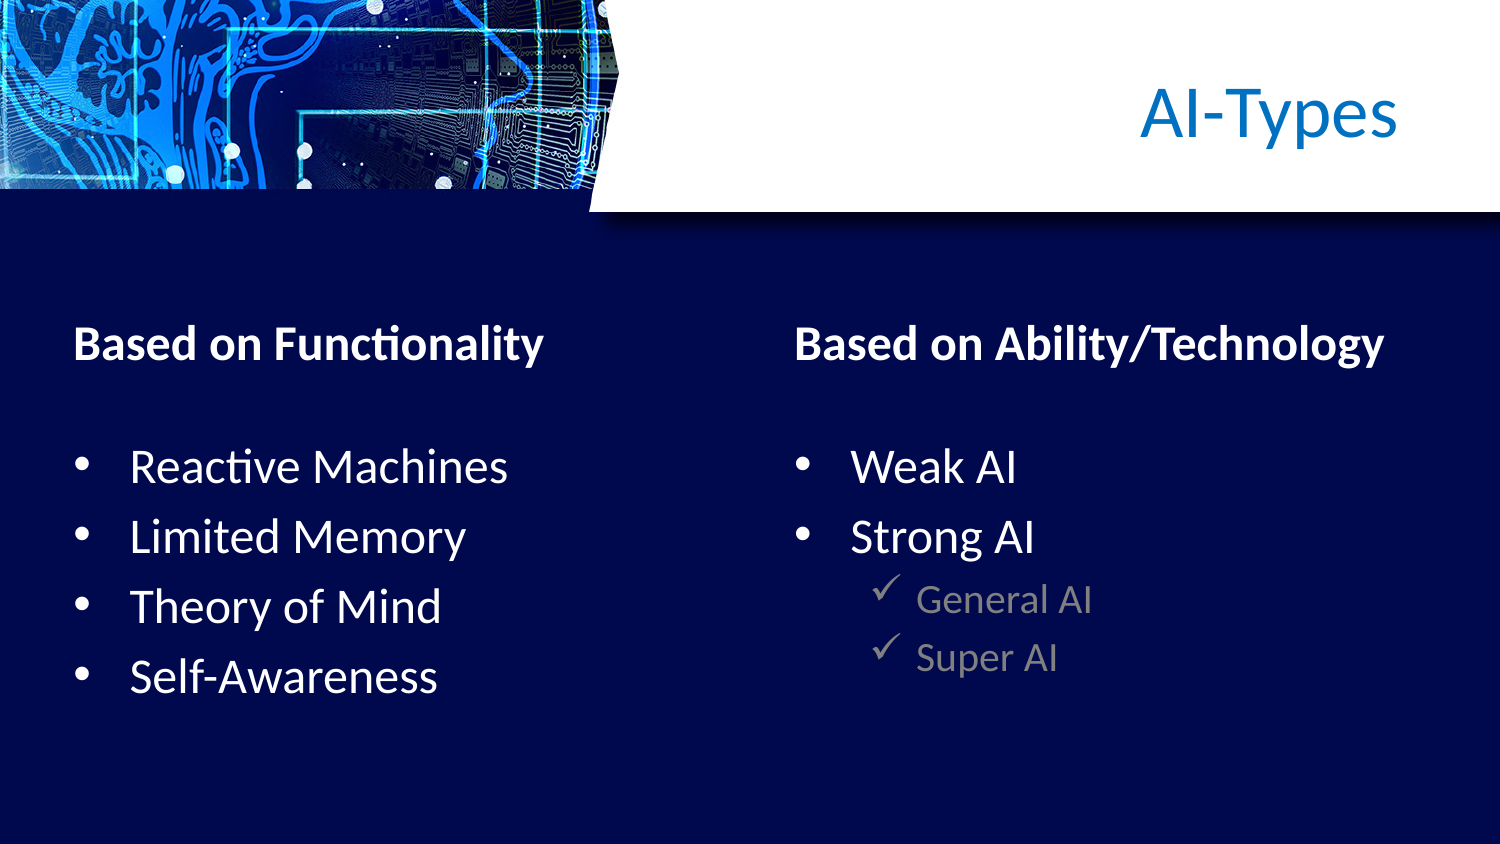

# AI-Types
Based on Functionality
Based on Ability/Technology
Reactive Machines
Limited Memory
Theory of Mind
Self-Awareness

Weak AI
Strong AI
General AI
Super AI